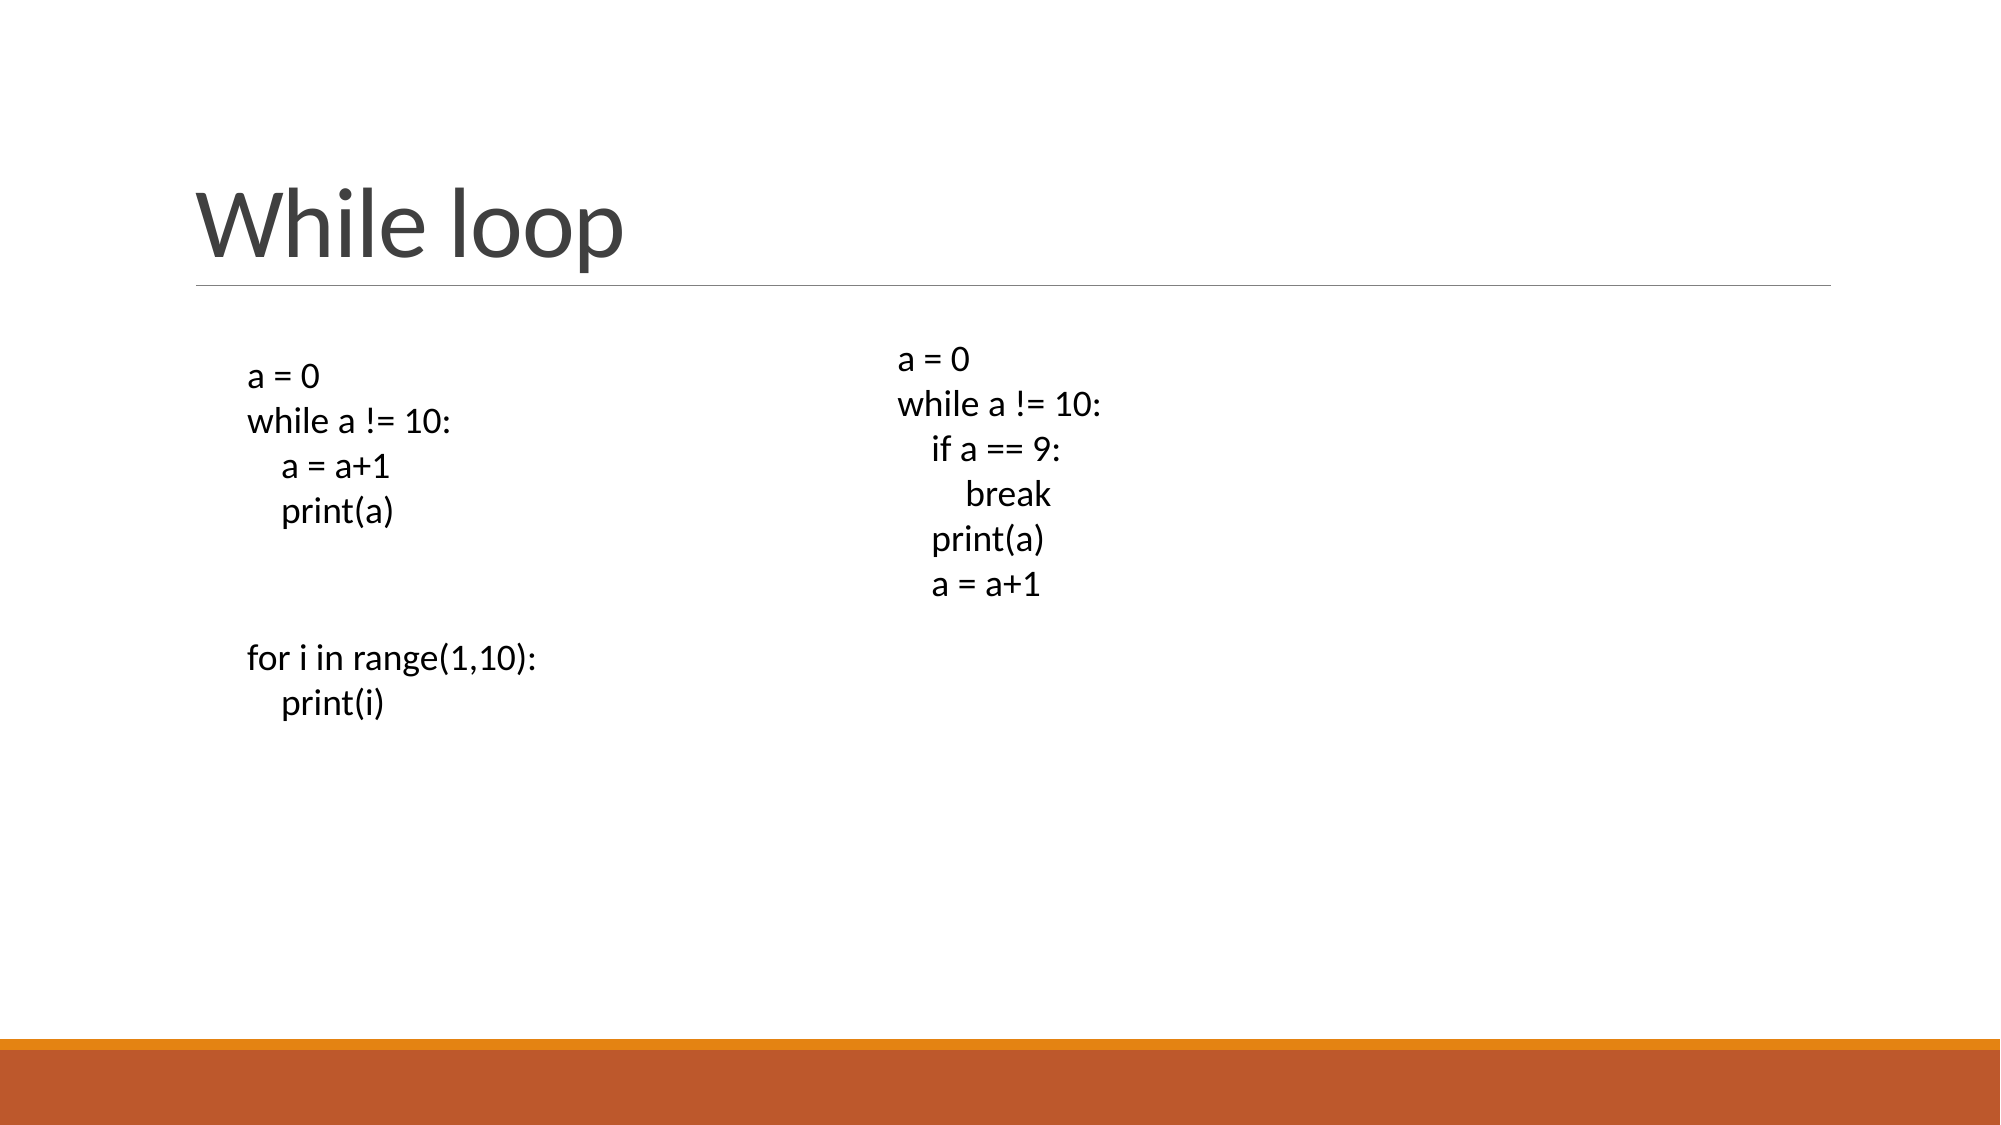

# While loop
a = 0
while a != 10:
    if a == 9:
        break
    print(a)
    a = a+1
a = 0
while a != 10:
    a = a+1
    print(a)
for i in range(1,10):
    print(i)